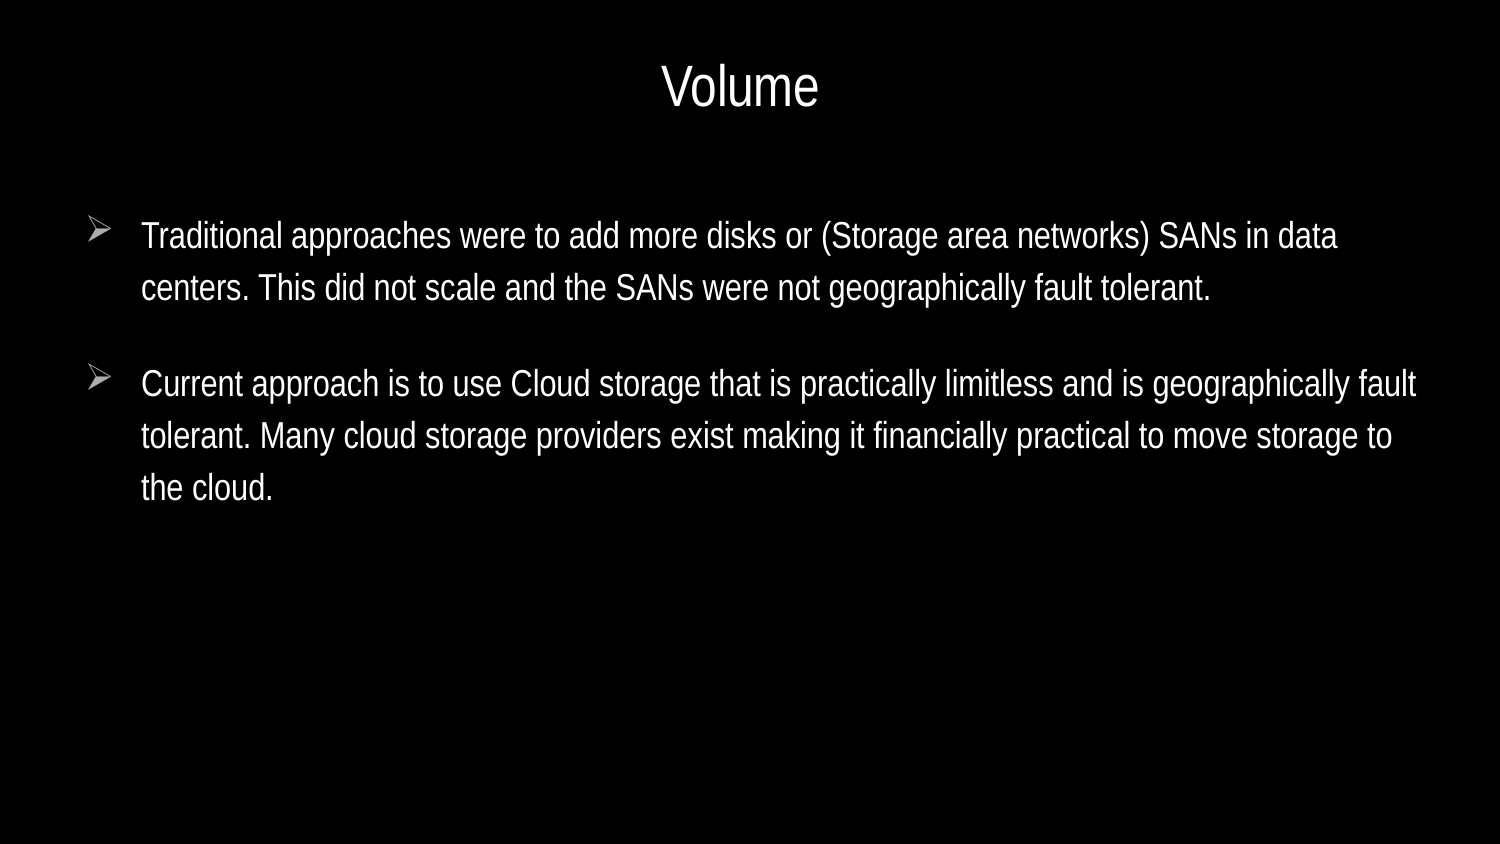

# Volume
Traditional approaches were to add more disks or (Storage area networks) SANs in data centers. This did not scale and the SANs were not geographically fault tolerant.
Current approach is to use Cloud storage that is practically limitless and is geographically fault tolerant. Many cloud storage providers exist making it financially practical to move storage to the cloud.